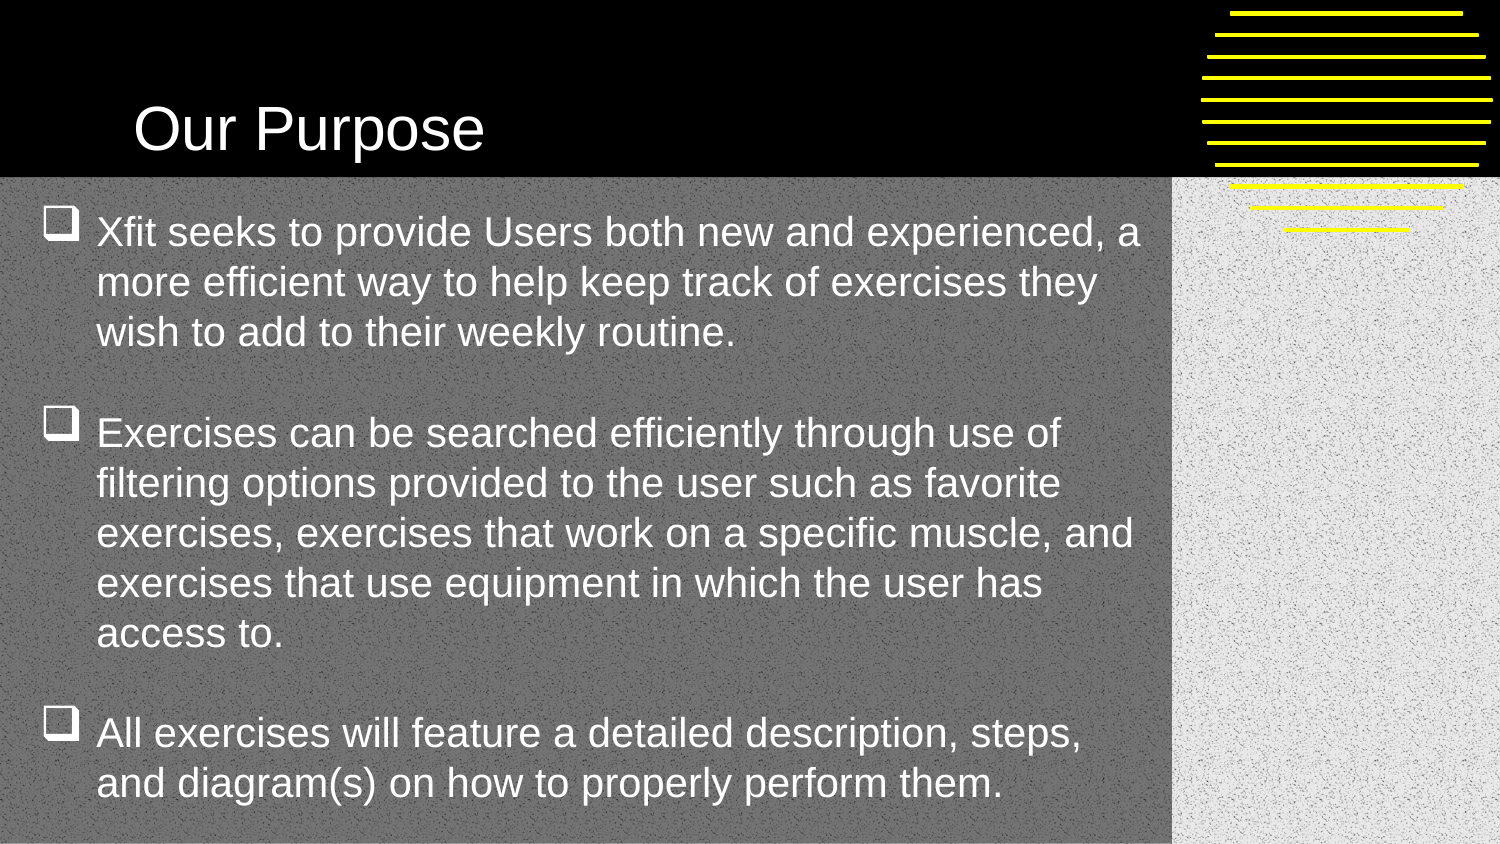

# Our Purpose
Xfit seeks to provide Users both new and experienced, a more efficient way to help keep track of exercises they wish to add to their weekly routine.

Exercises can be searched efficiently through use of filtering options provided to the user such as favorite exercises, exercises that work on a specific muscle, and exercises that use equipment in which the user has access to.

All exercises will feature a detailed description, steps, and diagram(s) on how to properly perform them.